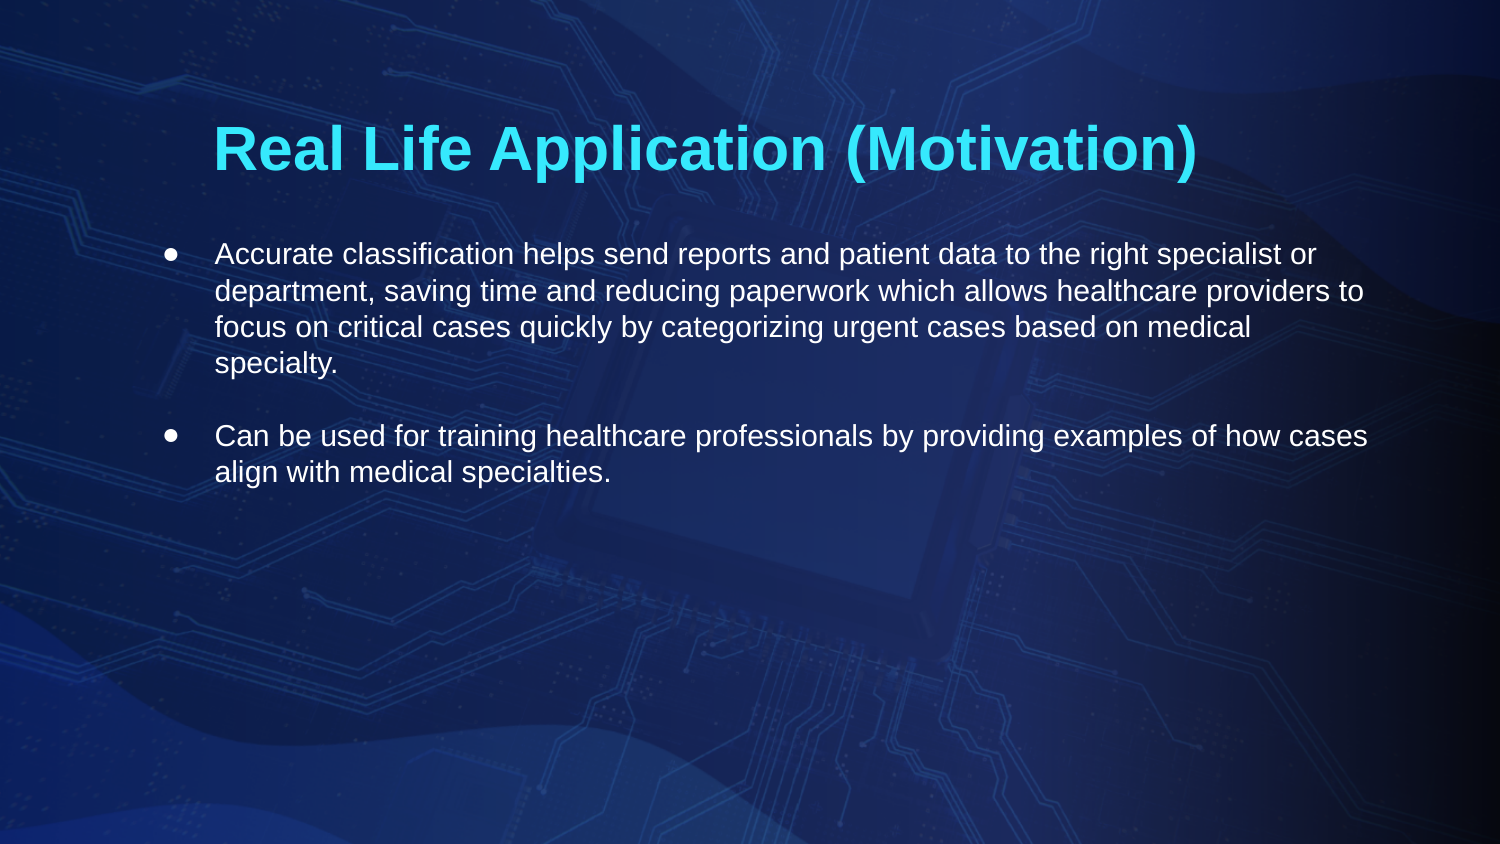

# Real Life Application (Motivation)

Accurate classification helps send reports and patient data to the right specialist or department, saving time and reducing paperwork which allows healthcare providers to focus on critical cases quickly by categorizing urgent cases based on medical specialty.

Can be used for training healthcare professionals by providing examples of how cases align with medical specialties.